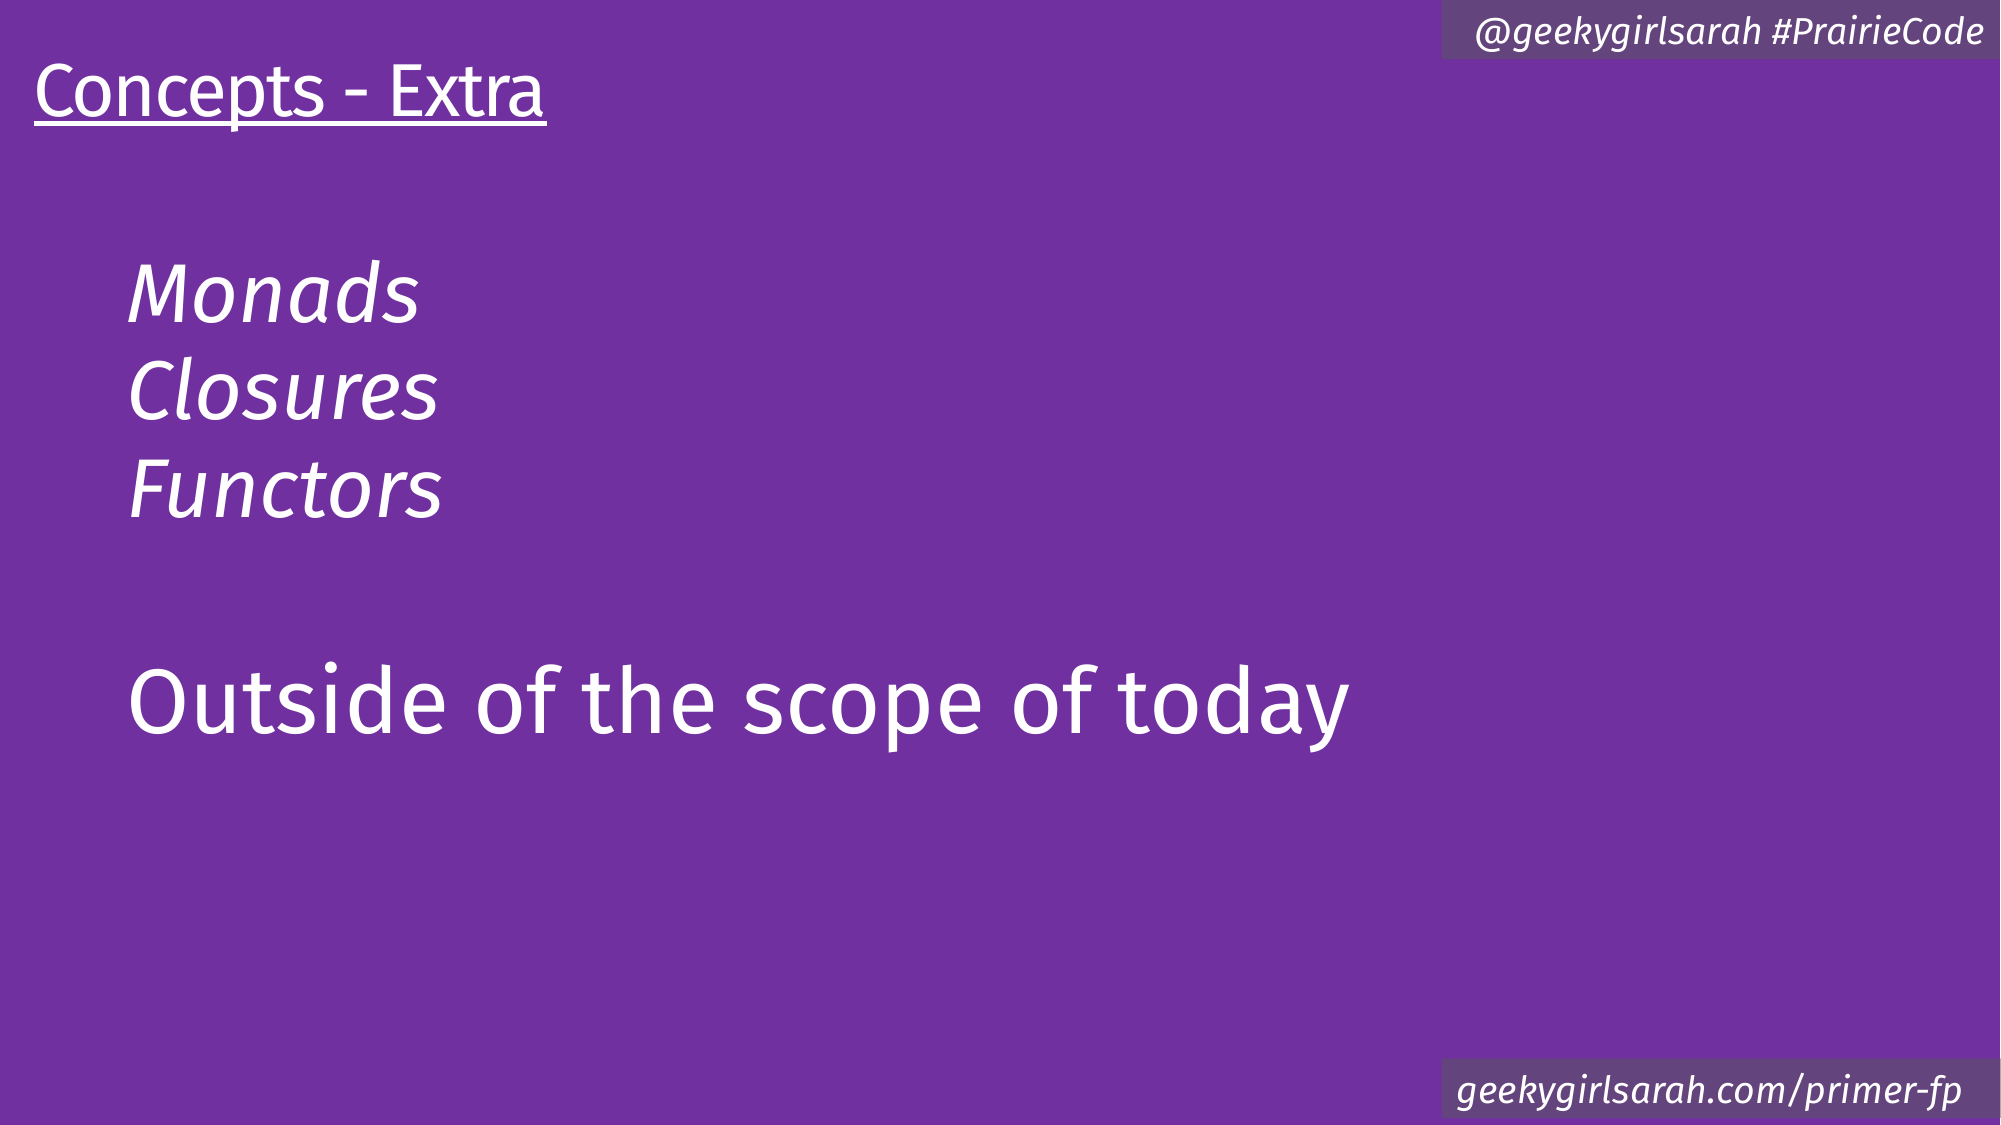

# Concepts - Extra
Monads
Closures
Functors

Outside of the scope of today